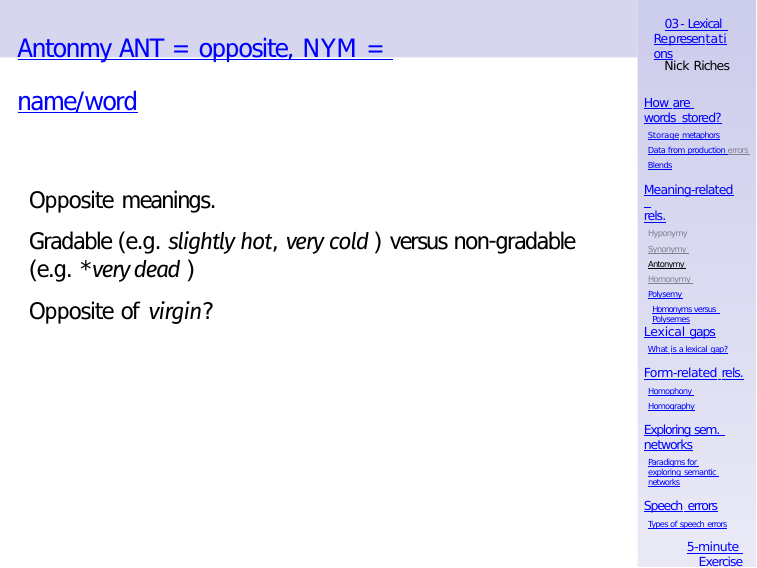

03 - Lexical  Representations
# Antonmy ANT = opposite, NYM = name/word
Nick Riches

How are words  stored?
Storage metaphors
Data from production errors  Blends
Opposite meanings.
Gradable (e.g. slightly hot, very cold ) versus non-gradable  (e.g. *very dead )
Opposite of virgin?
Meaning-related  rels.
Hyponymy  Synonymy  Antonymy  Homonymy  Polysemy
Homonyms versus  Polysemes
Lexical gaps
What is a lexical gap?
Form-related rels.
Homophony  Homography

Exploring sem.  networks
Paradigms for exploring  semantic networks

Speech errors
Types of speech errors

5-minute Exercise
14 / 35
Bibliography